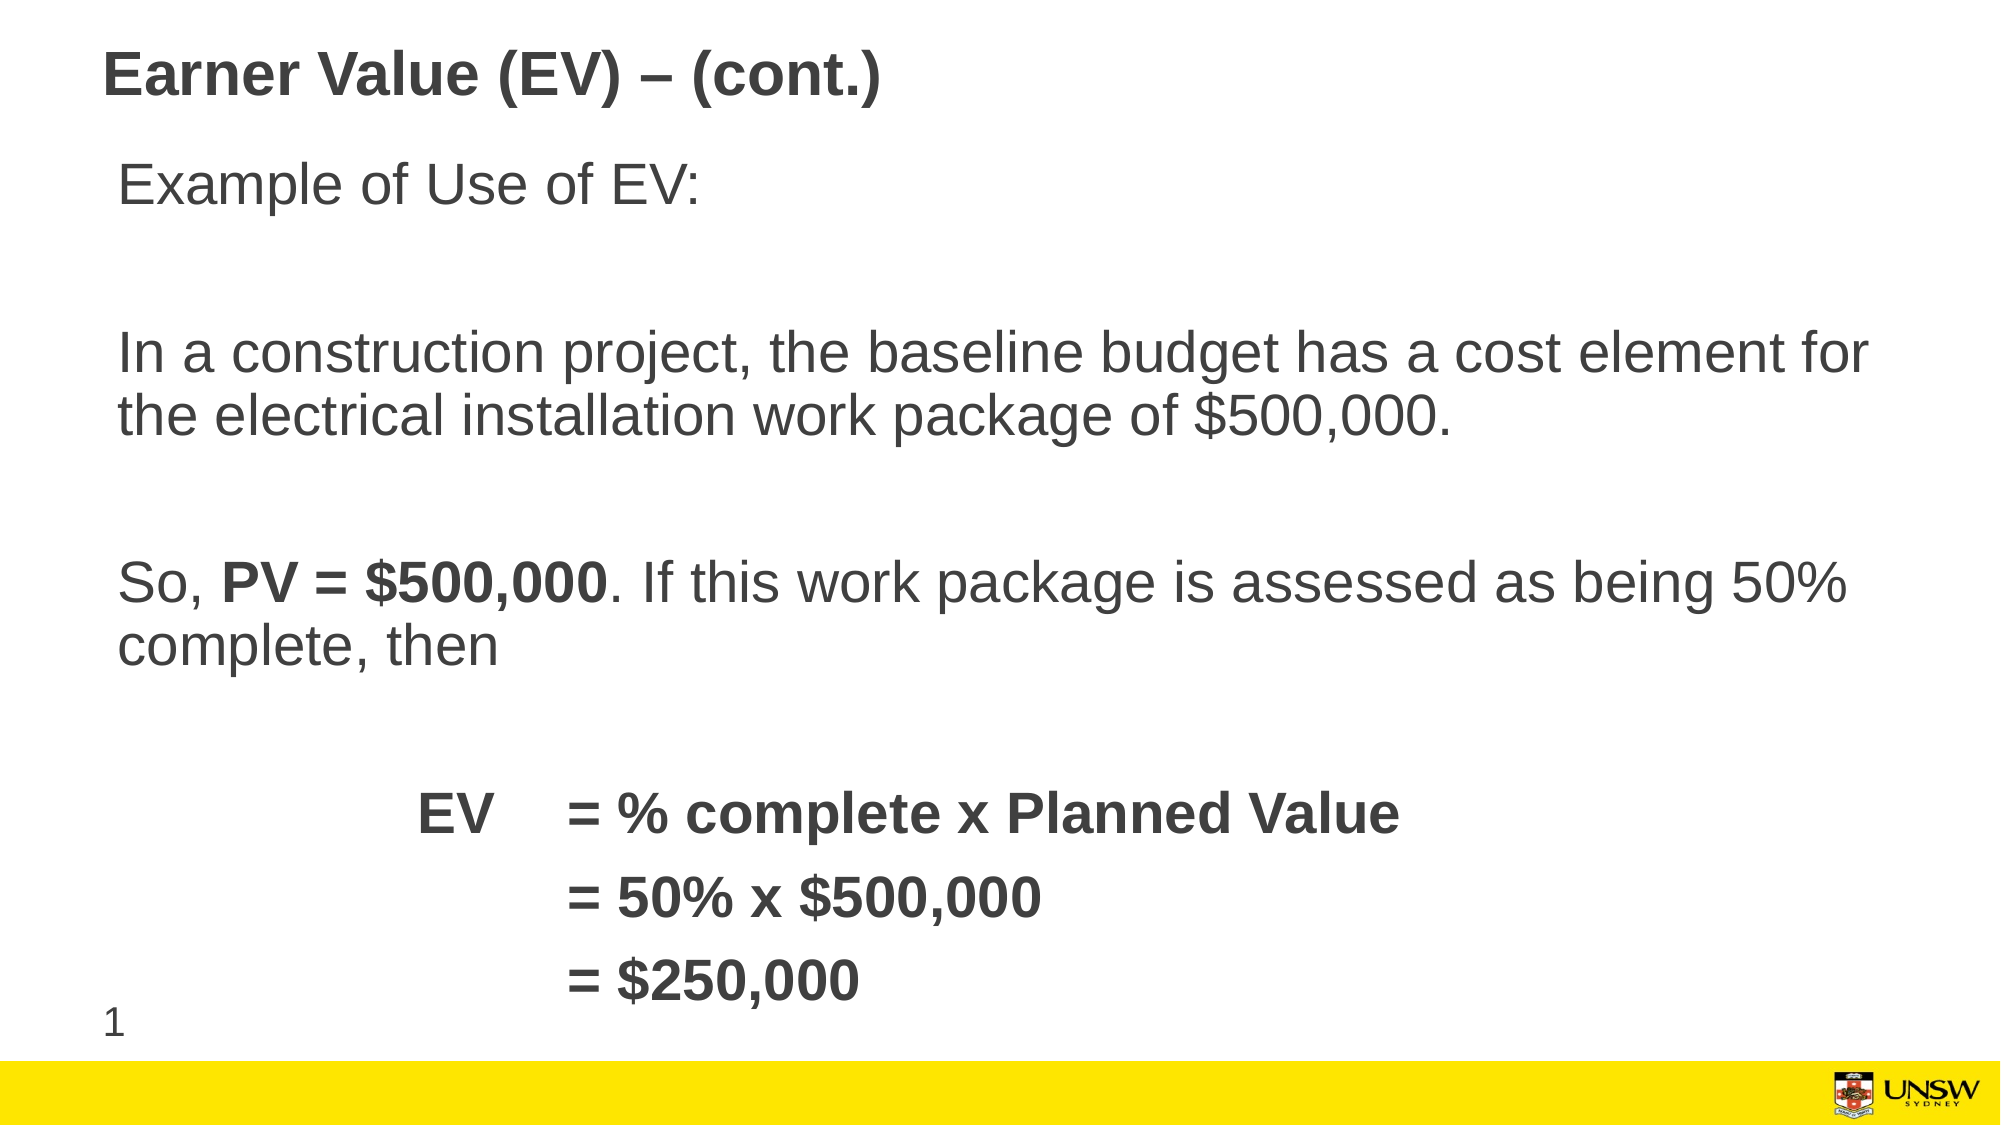

# Earner Value (EV) – (cont.)
Example of Use of EV:

In a construction project, the baseline budget has a cost element for the electrical installation work package of $500,000.

So, PV = $500,000. If this work package is assessed as being 50% complete, then

		EV 	= % complete x Planned Value
			= 50% x $500,000
			= $250,000

Note: In Australia, EVM has been codified in standard AS 4917-2006

1